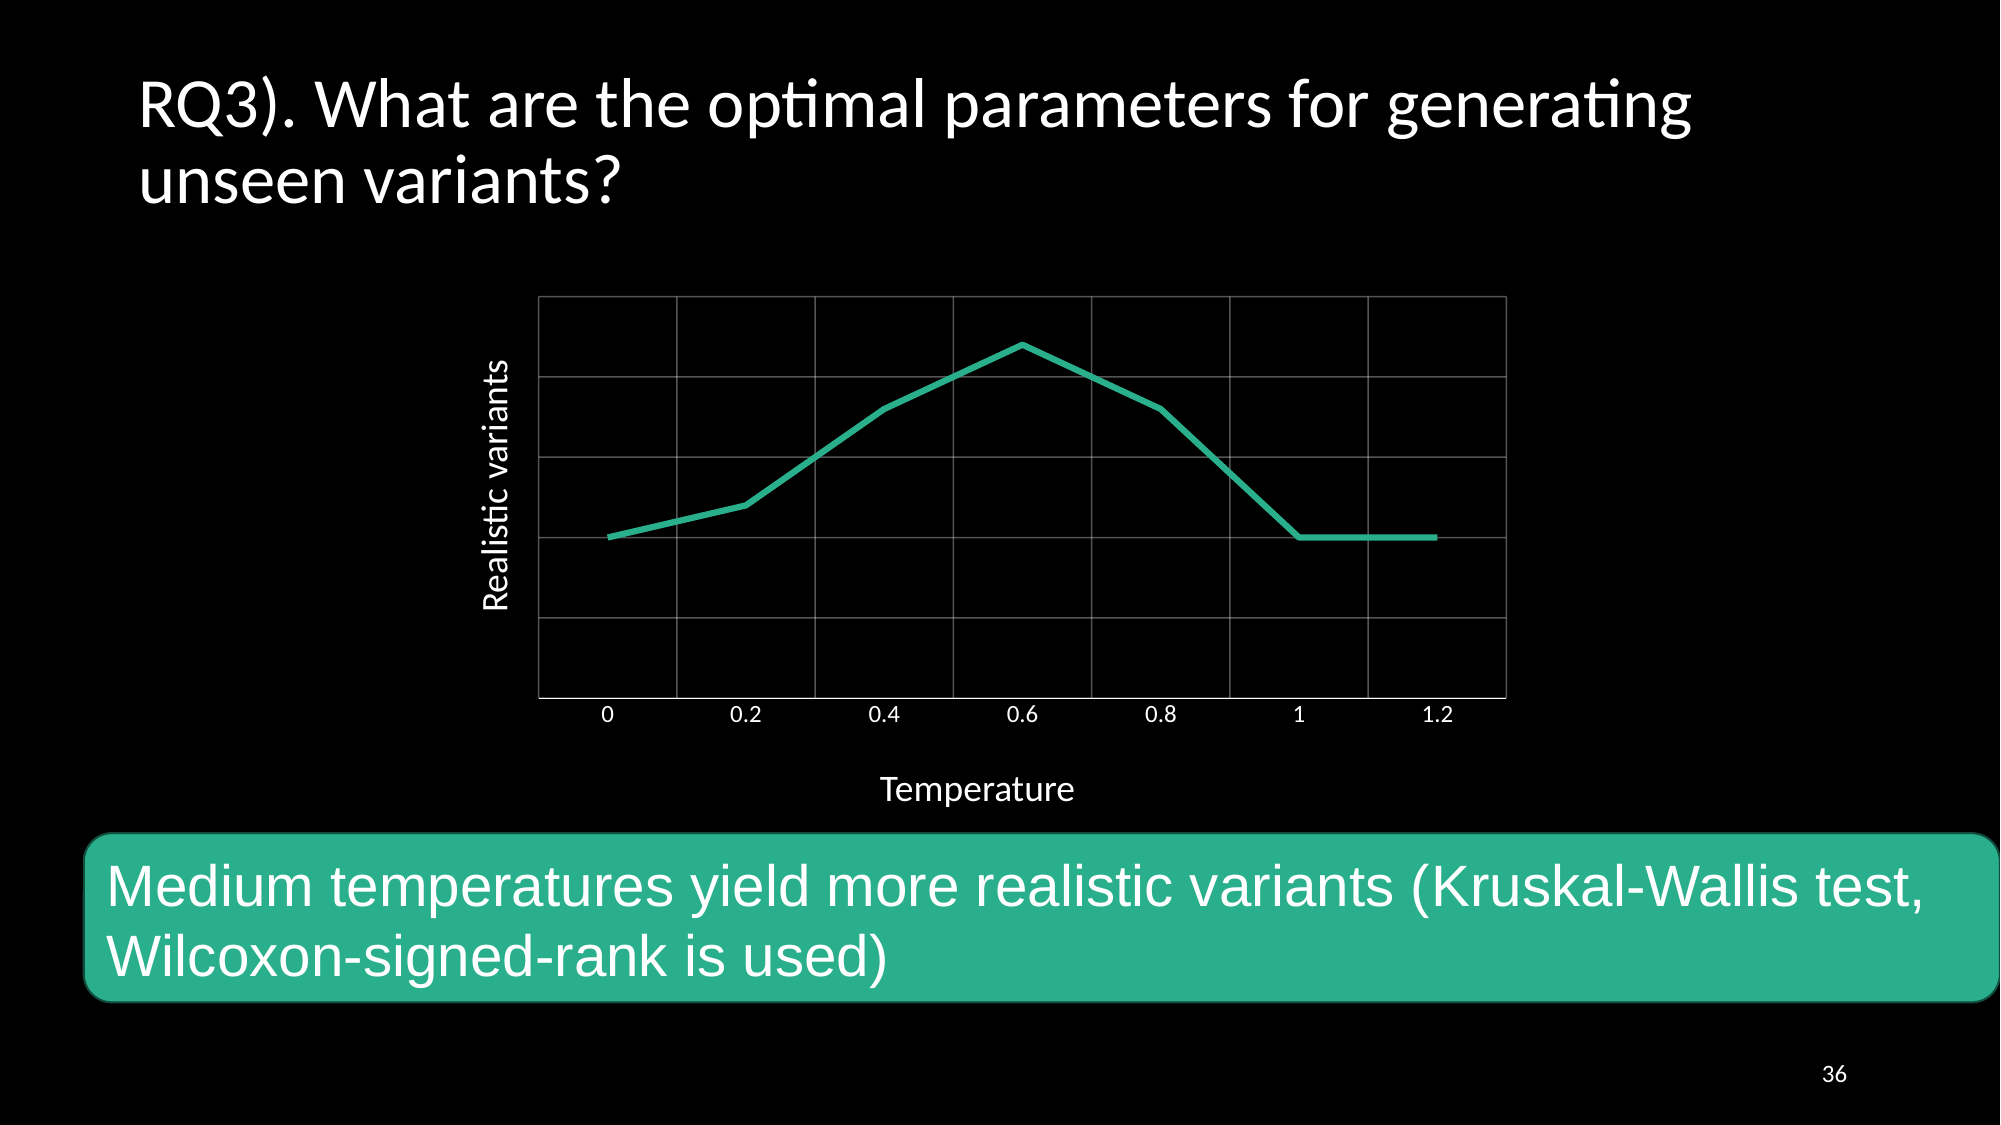

# RQ3). What are the optimal parameters for generating unseen variants?

### Chart

| Category | Series 1 |
|---|---|
| 0 | 1.0 |
| 0.2 | 1.2 |
| 0.4 | 1.8 |
| 0.6 | 2.2 |
| 0.8 | 1.8 |
| 1 | 1.0 |
| 1.2 | 1.0 |
Realistic variants
Temperature
Medium temperatures yield more realistic variants (Kruskal-Wallis test, Wilcoxon-signed-rank is used)

36